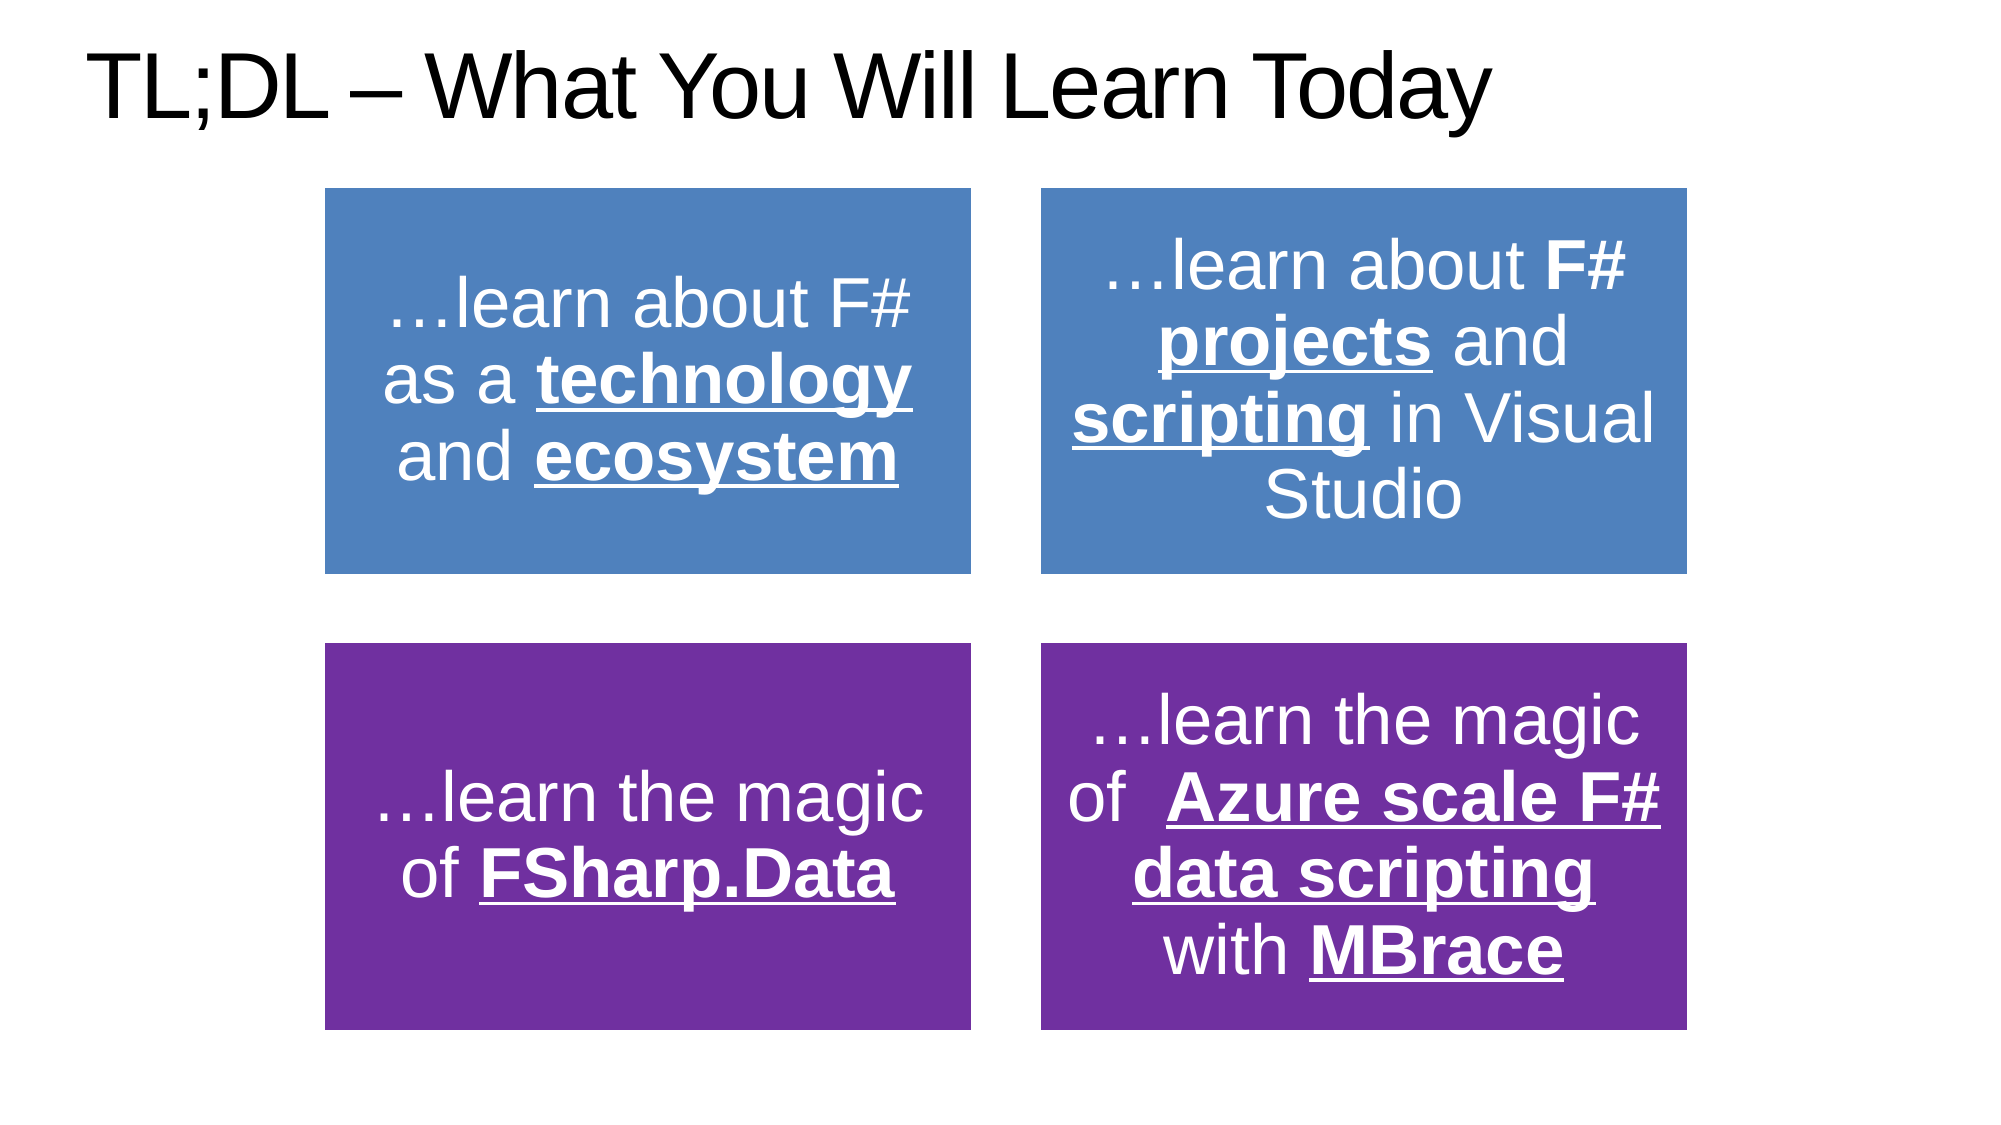

# TL;DL – What You Will Learn Today
…learn about F# as a technology and ecosystem
…learn about F# projects and scripting in Visual Studio
…learn the magic of FSharp.Data
…learn the magic of  Azure scale F# data scripting with MBrace